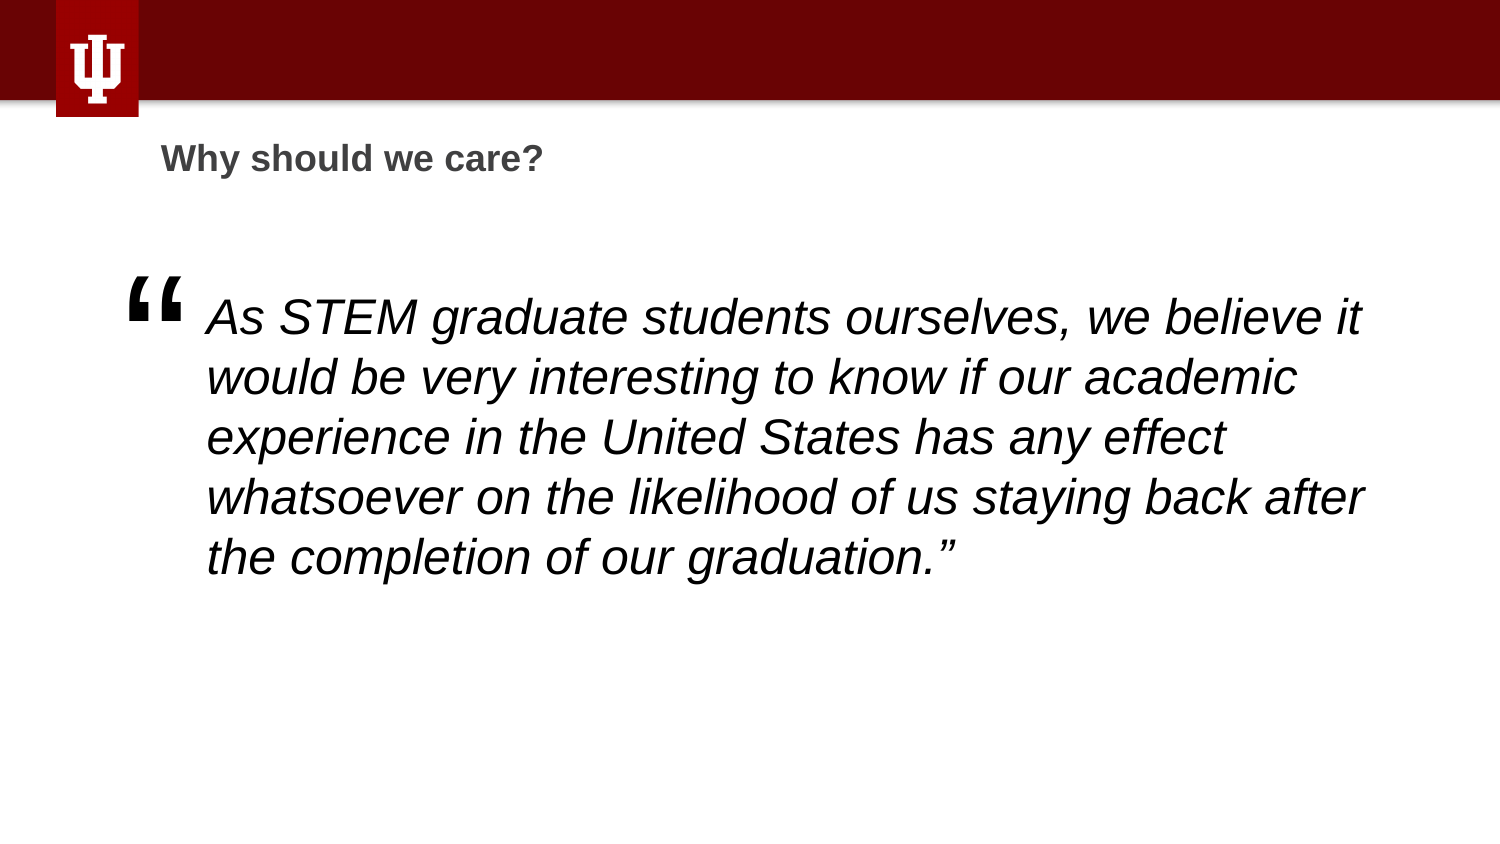

# Why should we care?
“
As STEM graduate students ourselves, we believe it would be very interesting to know if our academic experience in the United States has any effect whatsoever on the likelihood of us staying back after the completion of our graduation.”